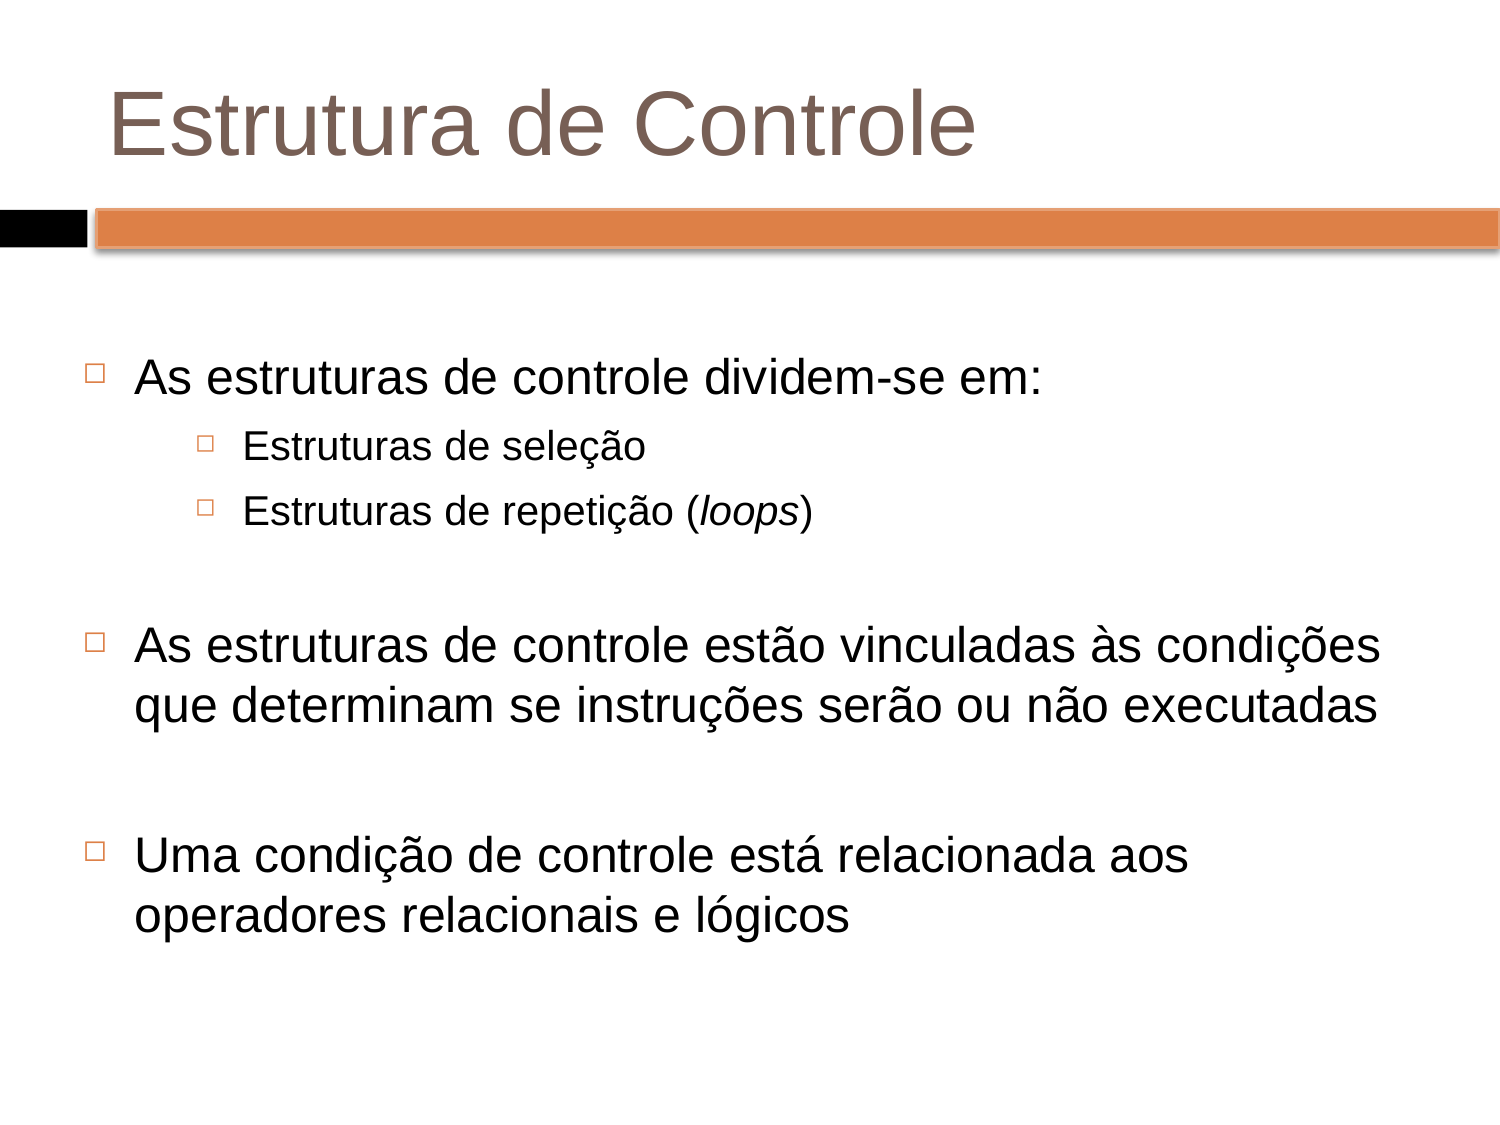

# Estrutura de Controle

As estruturas de controle dividem-se em:
Estruturas de seleção
Estruturas de repetição (loops)

As estruturas de controle estão vinculadas às condições que determinam se instruções serão ou não executadas

Uma condição de controle está relacionada aos operadores relacionais e lógicos
39